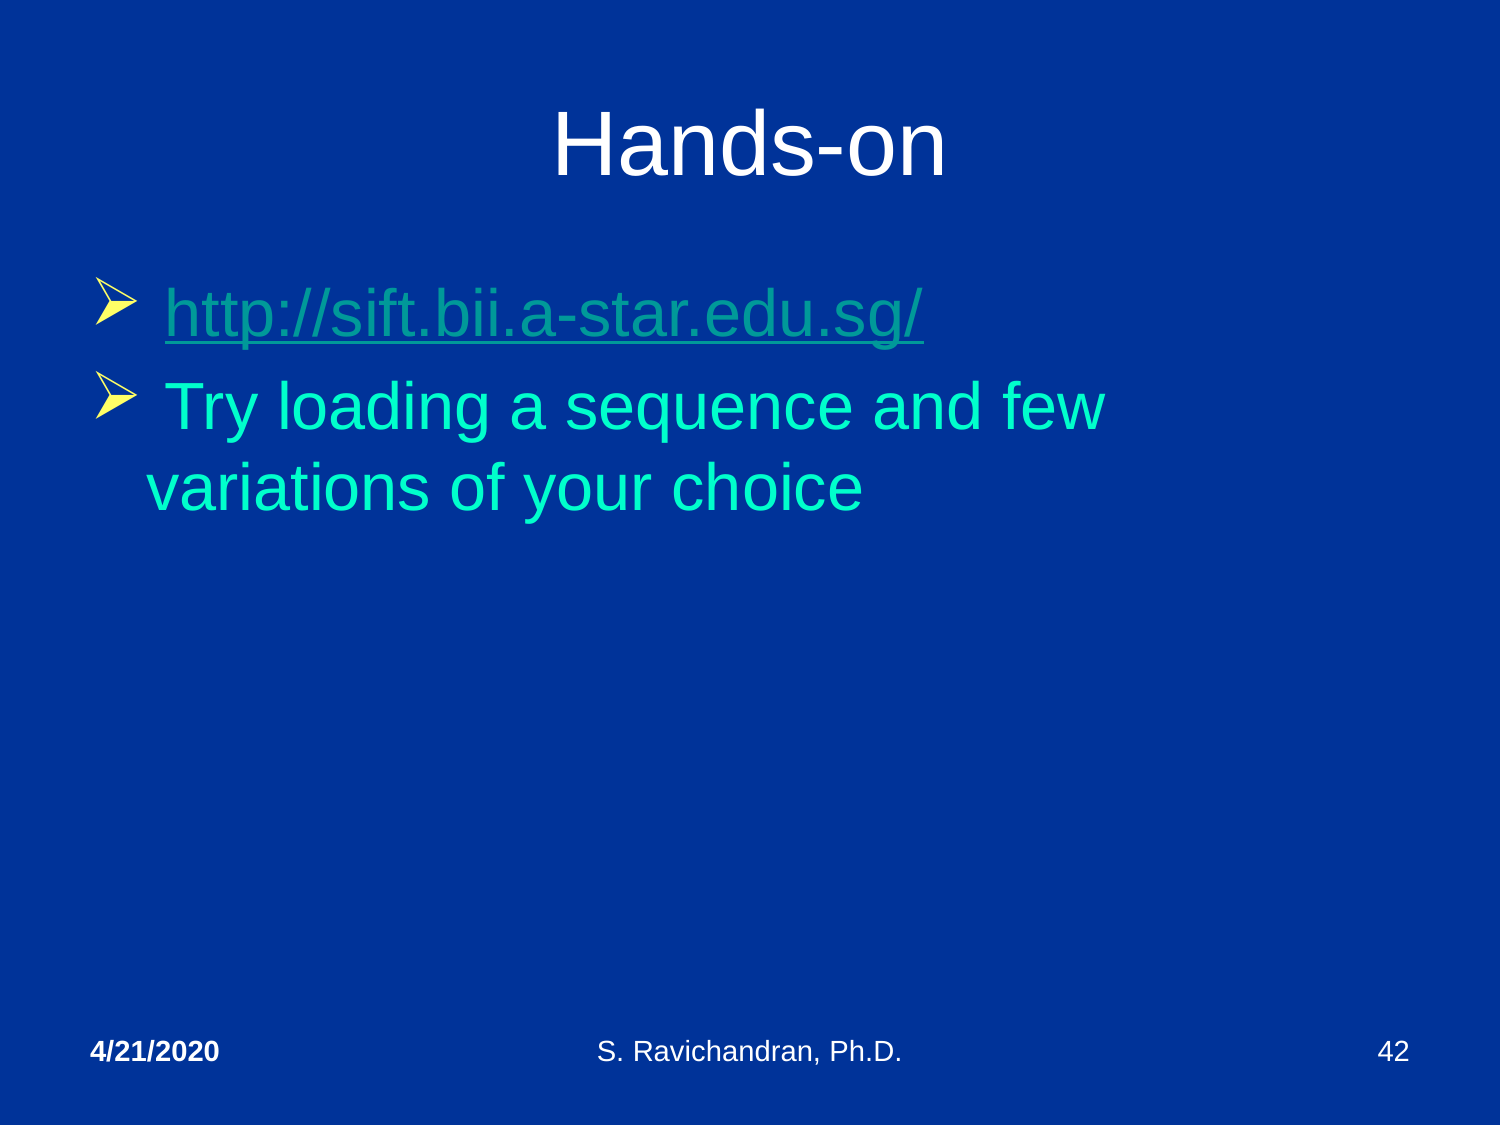

# Hands-on
 http://sift.bii.a-star.edu.sg/
 Try loading a sequence and few variations of your choice
4/21/2020
S. Ravichandran, Ph.D.
42